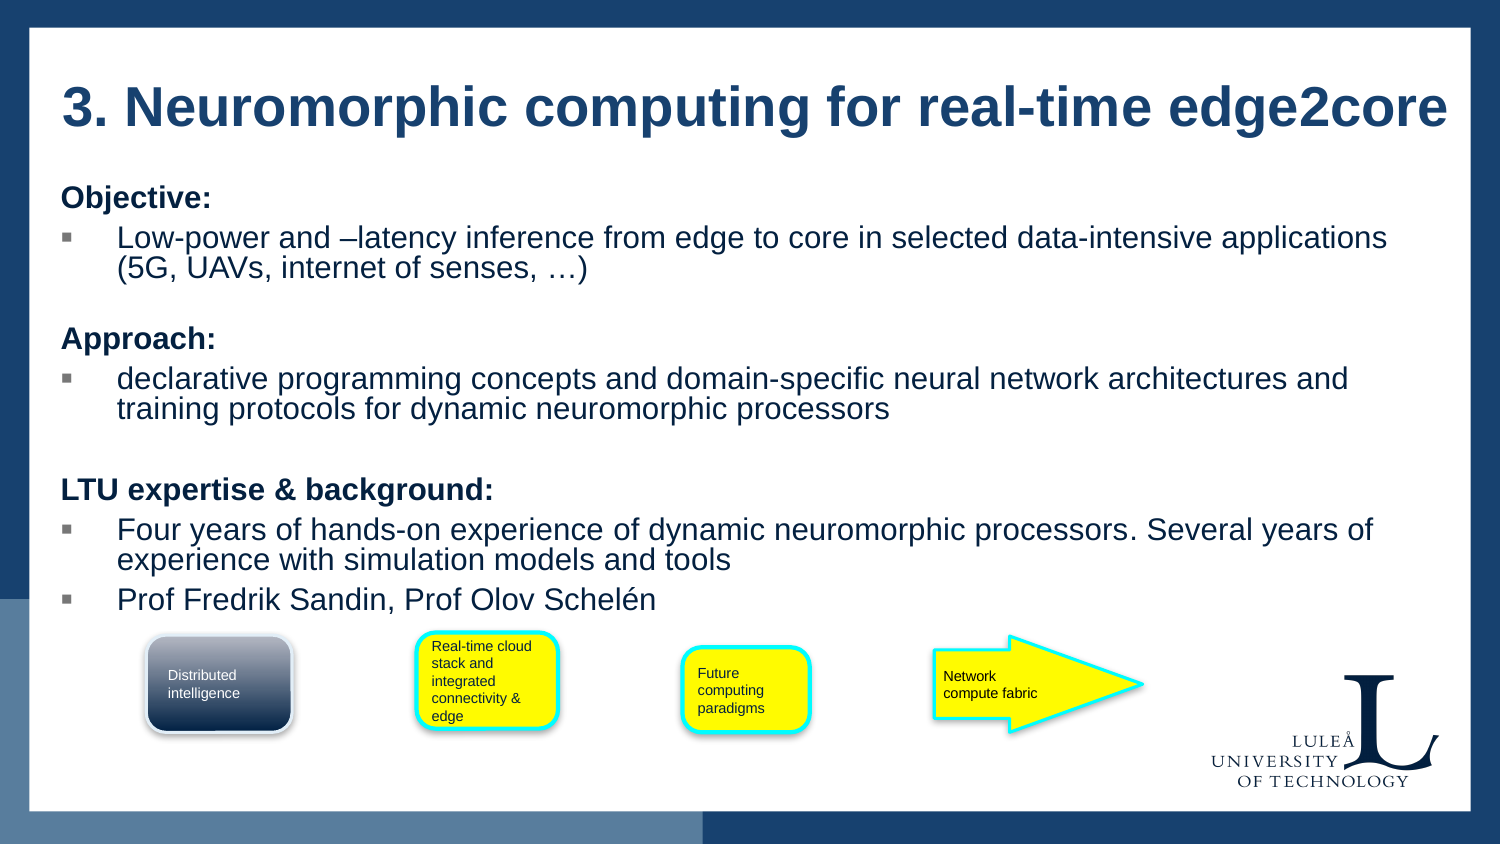

# 3. Neuromorphic computing for real-time edge2core​
Objective:
Low-power and –latency inference from edge to core in selected data-intensive applications (5G, UAVs, internet of senses, …)​
Approach:
declarative programming concepts and domain-specific neural network architectures and training protocols for dynamic neuromorphic processors​

LTU expertise & background:
Four years of hands-on experience​ of dynamic neuromorphic processors​. Several years of experience with​ simulation models and tools
​Prof Fredrik Sandin, Prof Olov Schelén

Real-time cloud stack and​
integrated connectivity & edge

Distributed​
intelligence​

Network​
compute fabric​

Future computing​
paradigms​
51